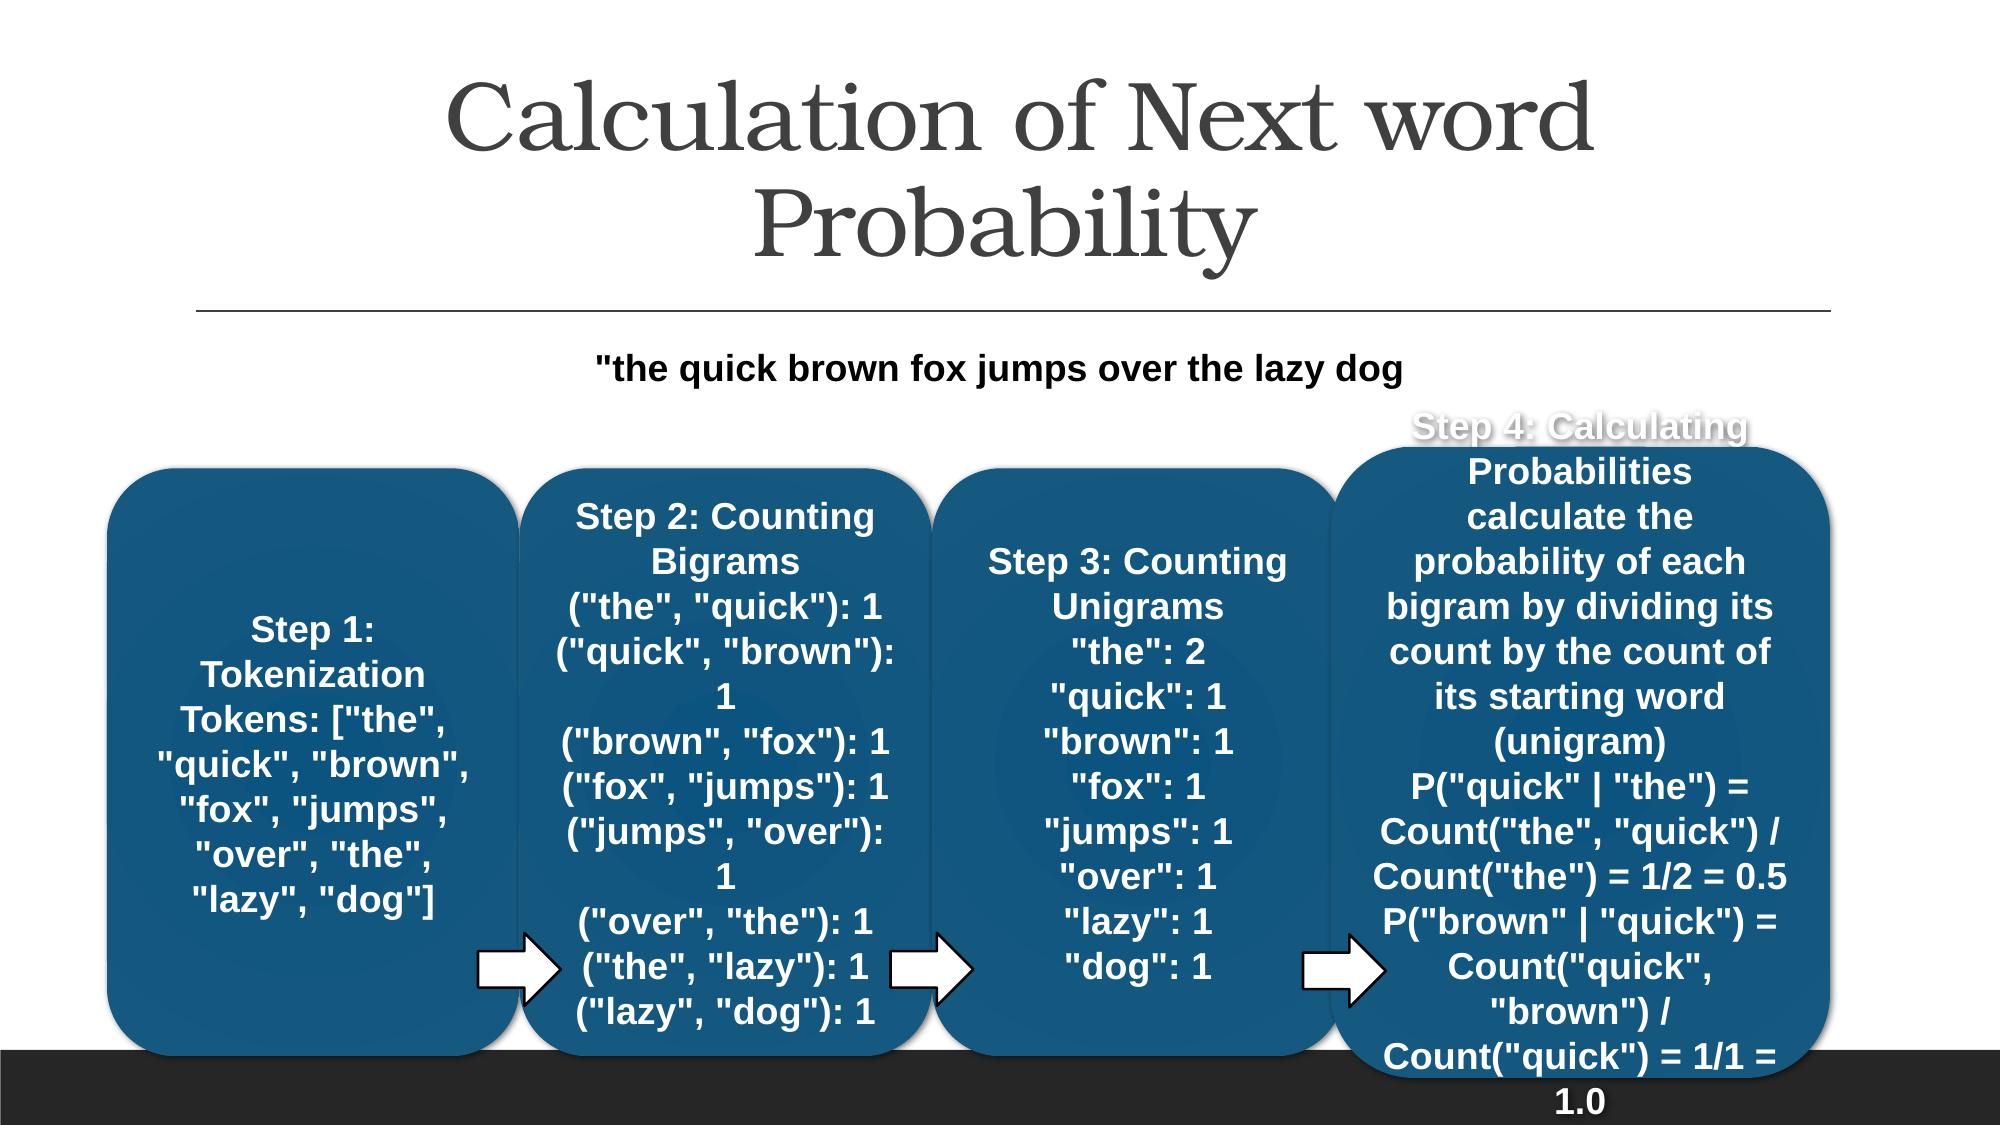

# Calculation of Next word Probability
"the quick brown fox jumps over the lazy dog
Step 4: Calculating Probabilities
calculate the probability of each bigram by dividing its count by the count of its starting word (unigram)
P("quick" | "the") = Count("the", "quick") / Count("the") = 1/2 = 0.5
P("brown" | "quick") = Count("quick", "brown") / Count("quick") = 1/1 = 1.0
Step 1: Tokenization
Tokens: ["the", "quick", "brown", "fox", "jumps", "over", "the", "lazy", "dog"]
Step 2: Counting Bigrams
("the", "quick"): 1
("quick", "brown"): 1
("brown", "fox"): 1
("fox", "jumps"): 1
("jumps", "over"): 1
("over", "the"): 1
("the", "lazy"): 1
("lazy", "dog"): 1
Step 3: Counting Unigrams
"the": 2
"quick": 1
"brown": 1
"fox": 1
"jumps": 1
"over": 1
"lazy": 1
"dog": 1